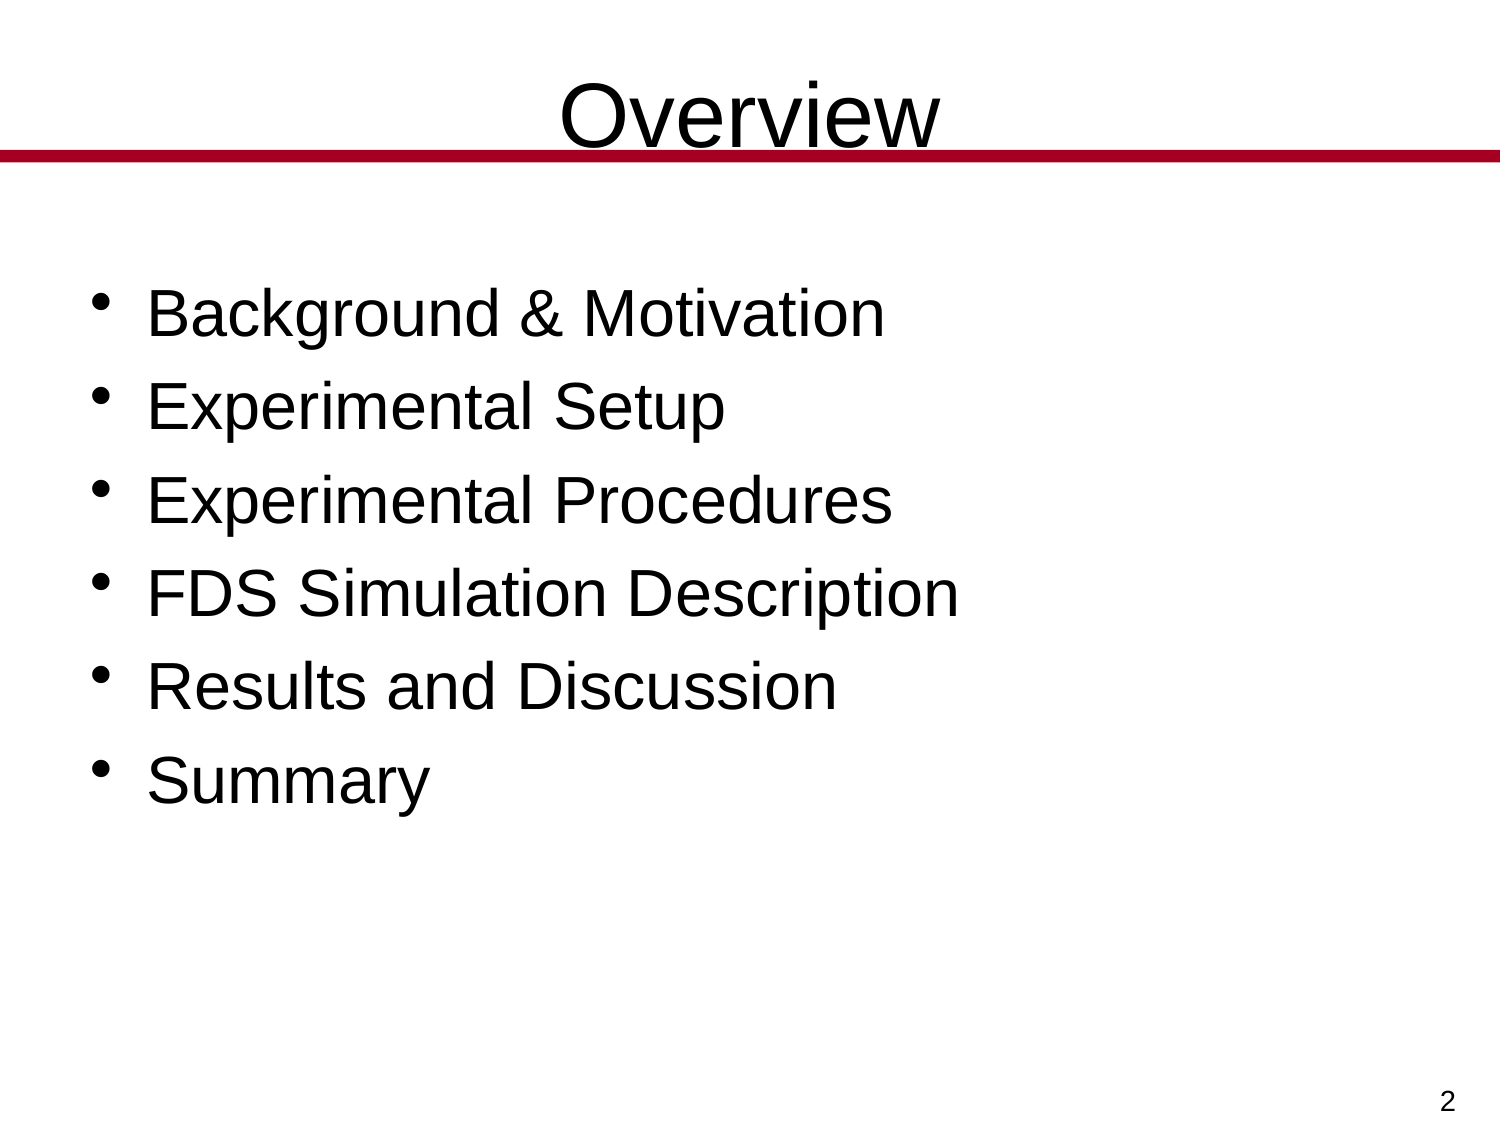

Overview
Background & Motivation
Experimental Setup
Experimental Procedures
FDS Simulation Description
Results and Discussion
Summary